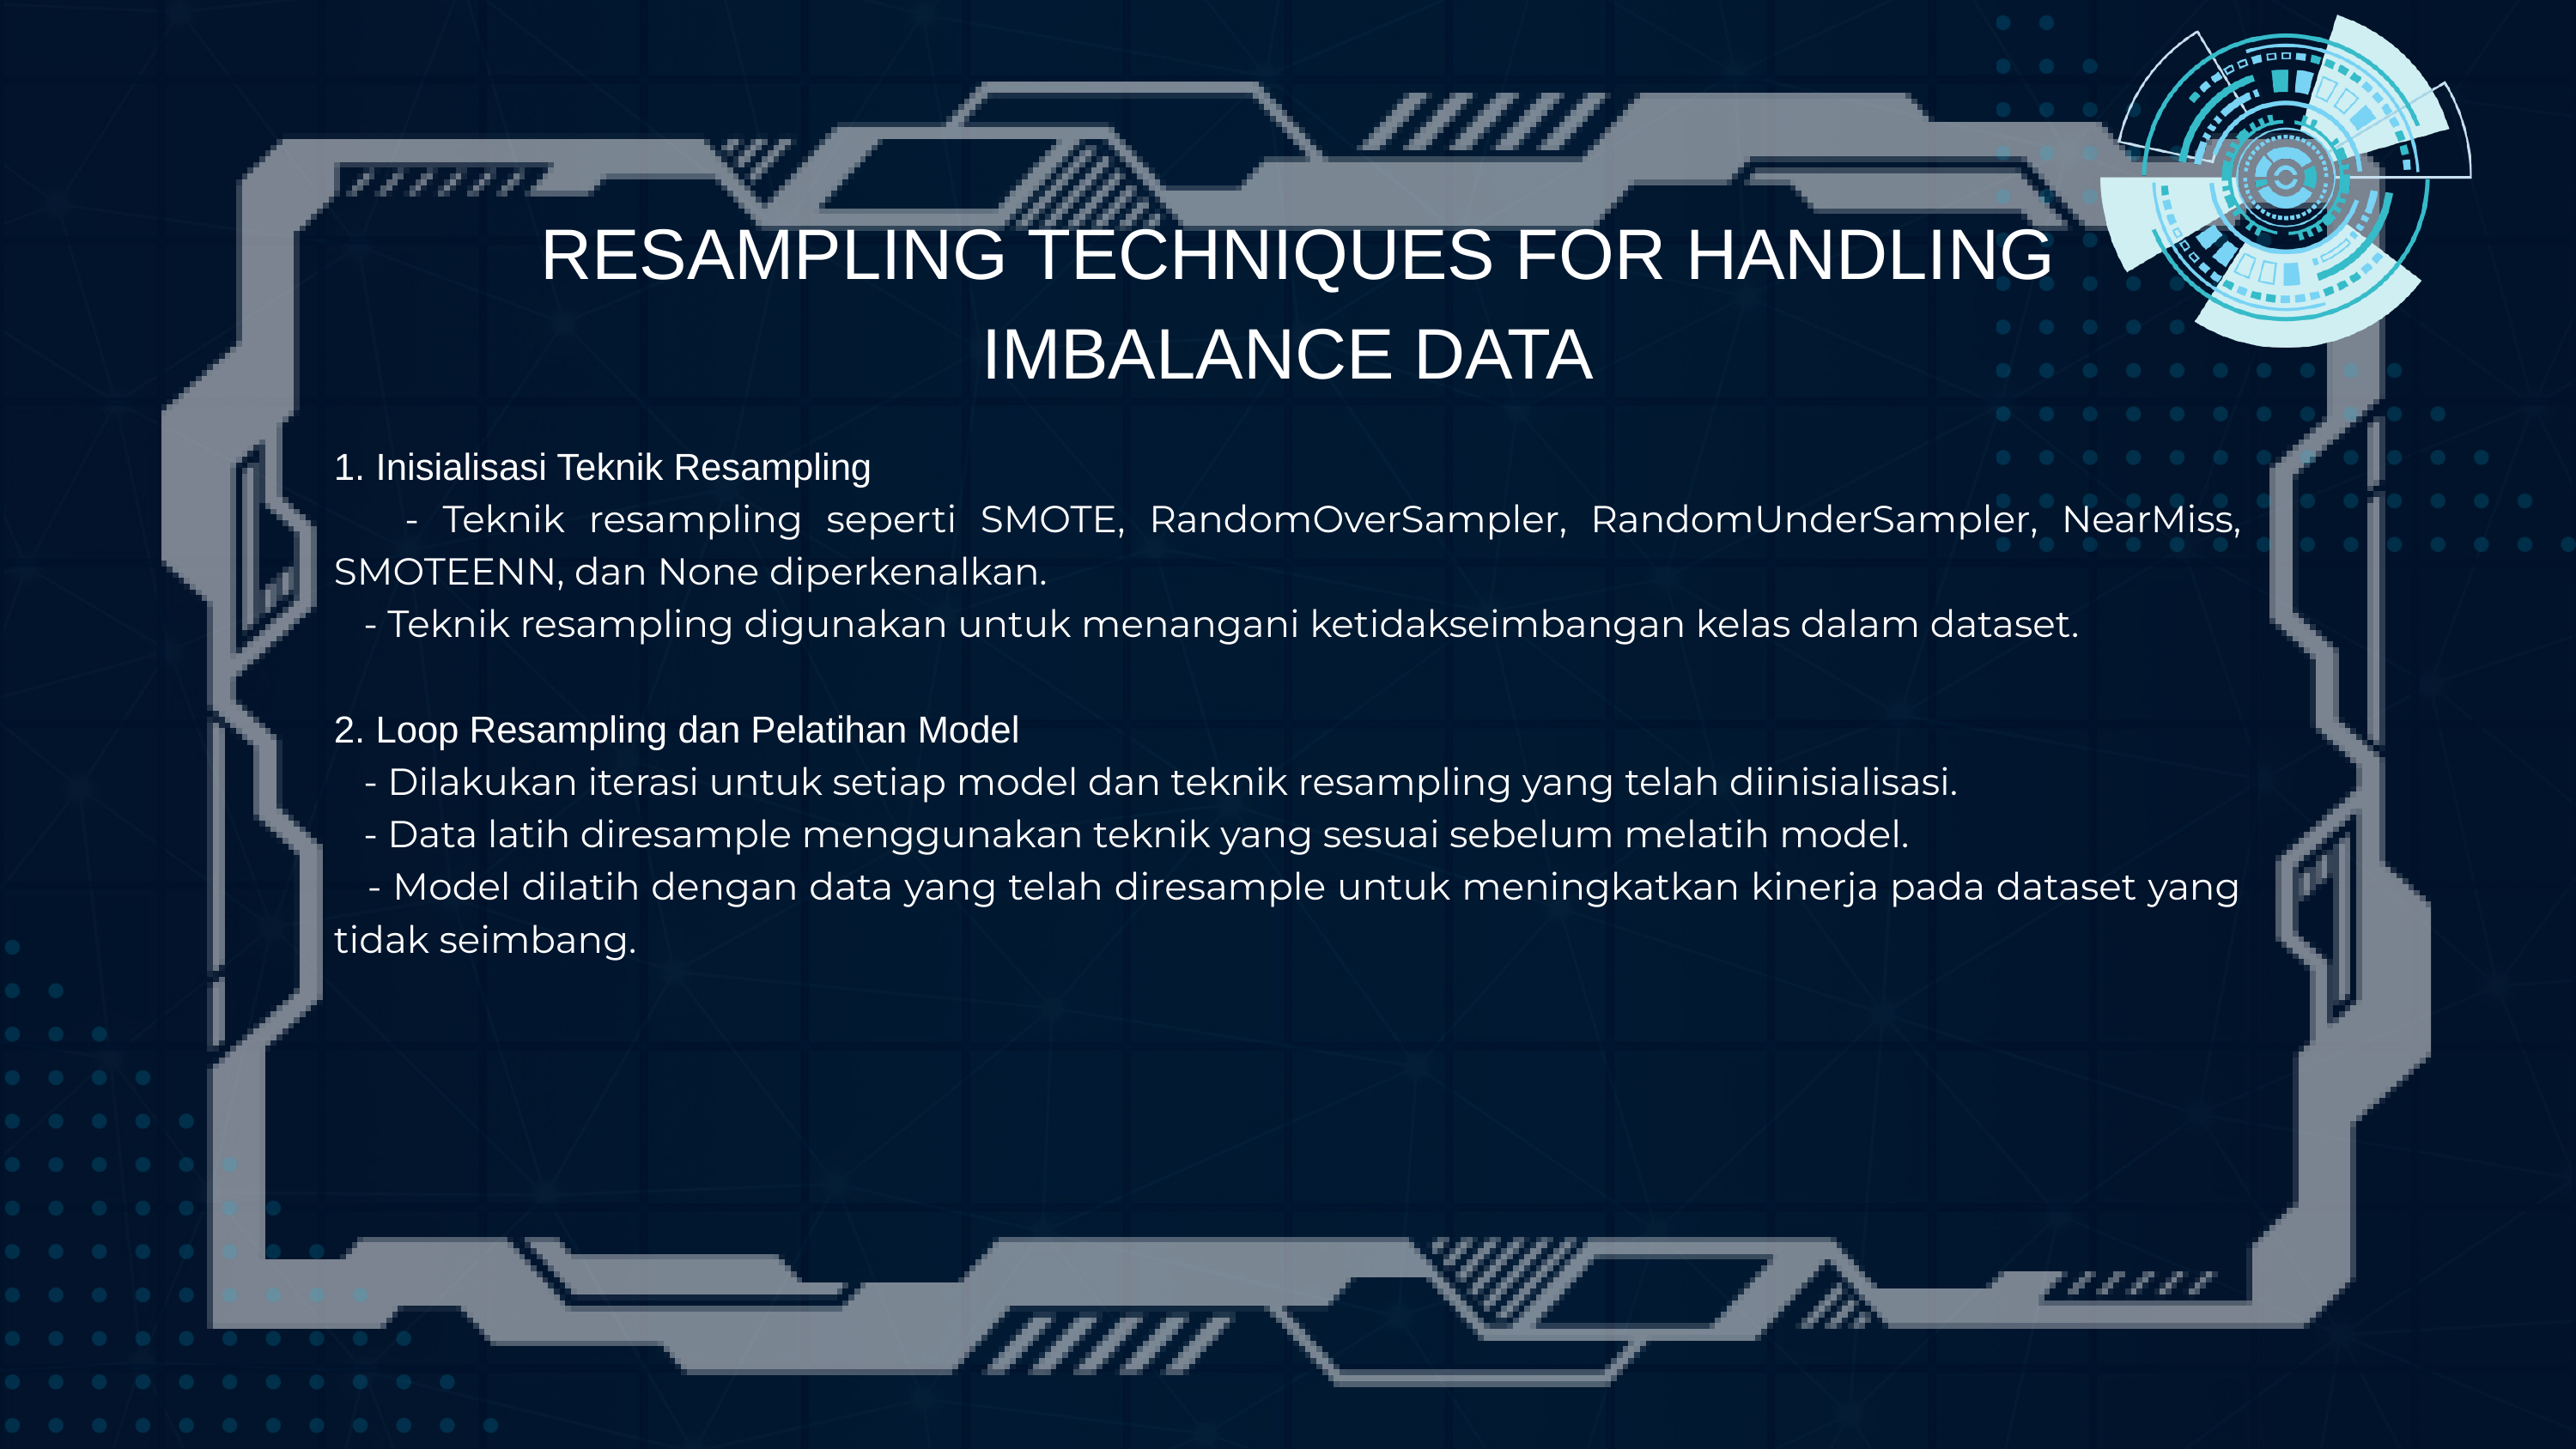

RESAMPLING TECHNIQUES FOR HANDLING IMBALANCE DATA

1. Inisialisasi Teknik Resampling
   - Teknik resampling seperti SMOTE, RandomOverSampler, RandomUnderSampler, NearMiss, SMOTEENN, dan None diperkenalkan.
   - Teknik resampling digunakan untuk menangani ketidakseimbangan kelas dalam dataset.

2. Loop Resampling dan Pelatihan Model
   - Dilakukan iterasi untuk setiap model dan teknik resampling yang telah diinisialisasi.
   - Data latih diresample menggunakan teknik yang sesuai sebelum melatih model.
   - Model dilatih dengan data yang telah diresample untuk meningkatkan kinerja pada dataset yang tidak seimbang.